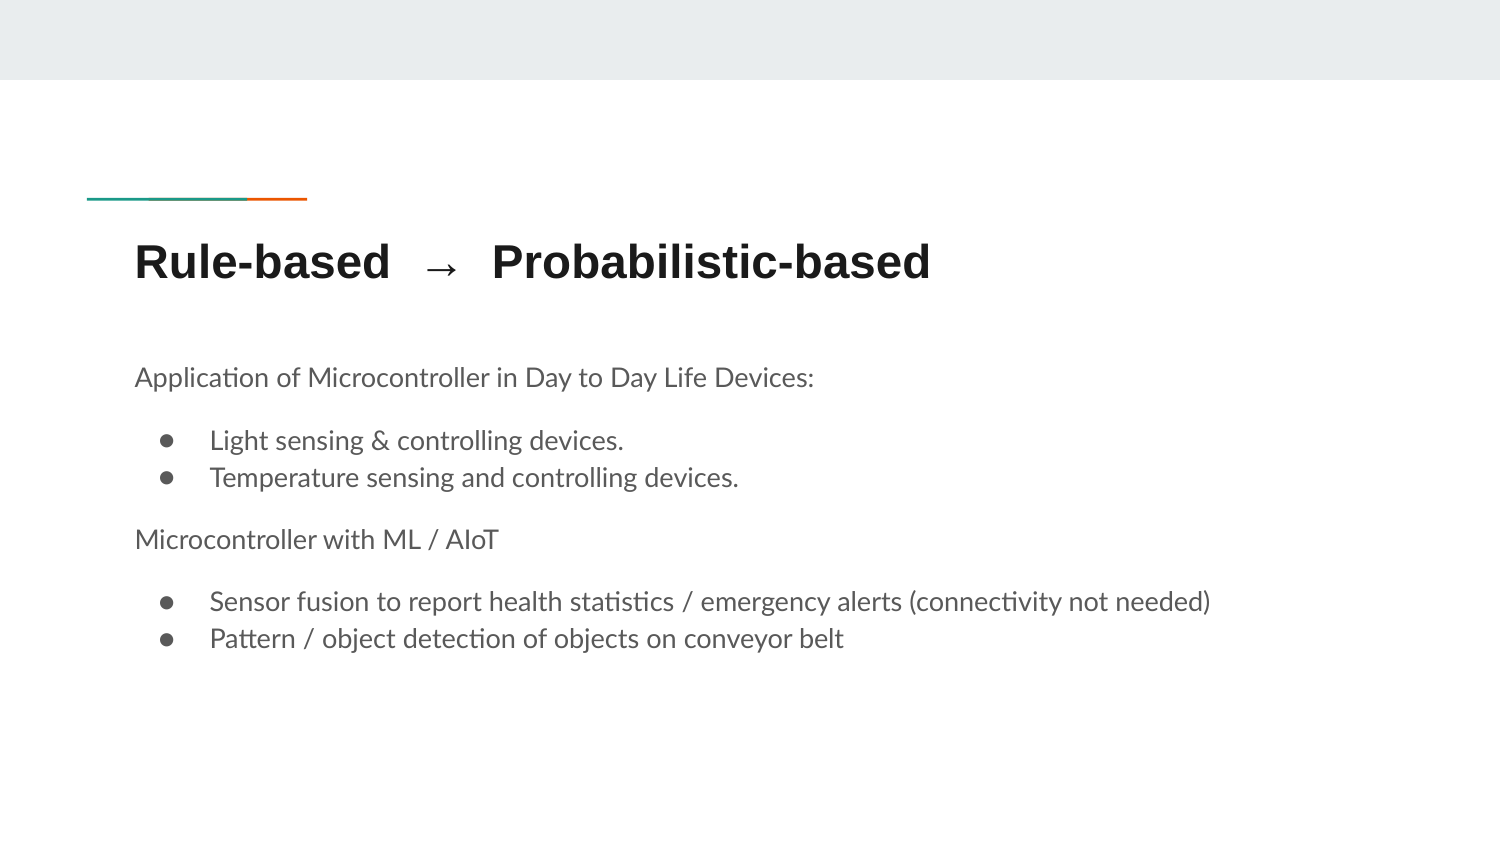

# Rule-based  →  Probabilistic-based
Application of Microcontroller in Day to Day Life Devices:
Light sensing & controlling devices.
Temperature sensing and controlling devices.
Microcontroller with ML / AIoT
Sensor fusion to report health statistics / emergency alerts (connectivity not needed)
Pattern / object detection of objects on conveyor belt